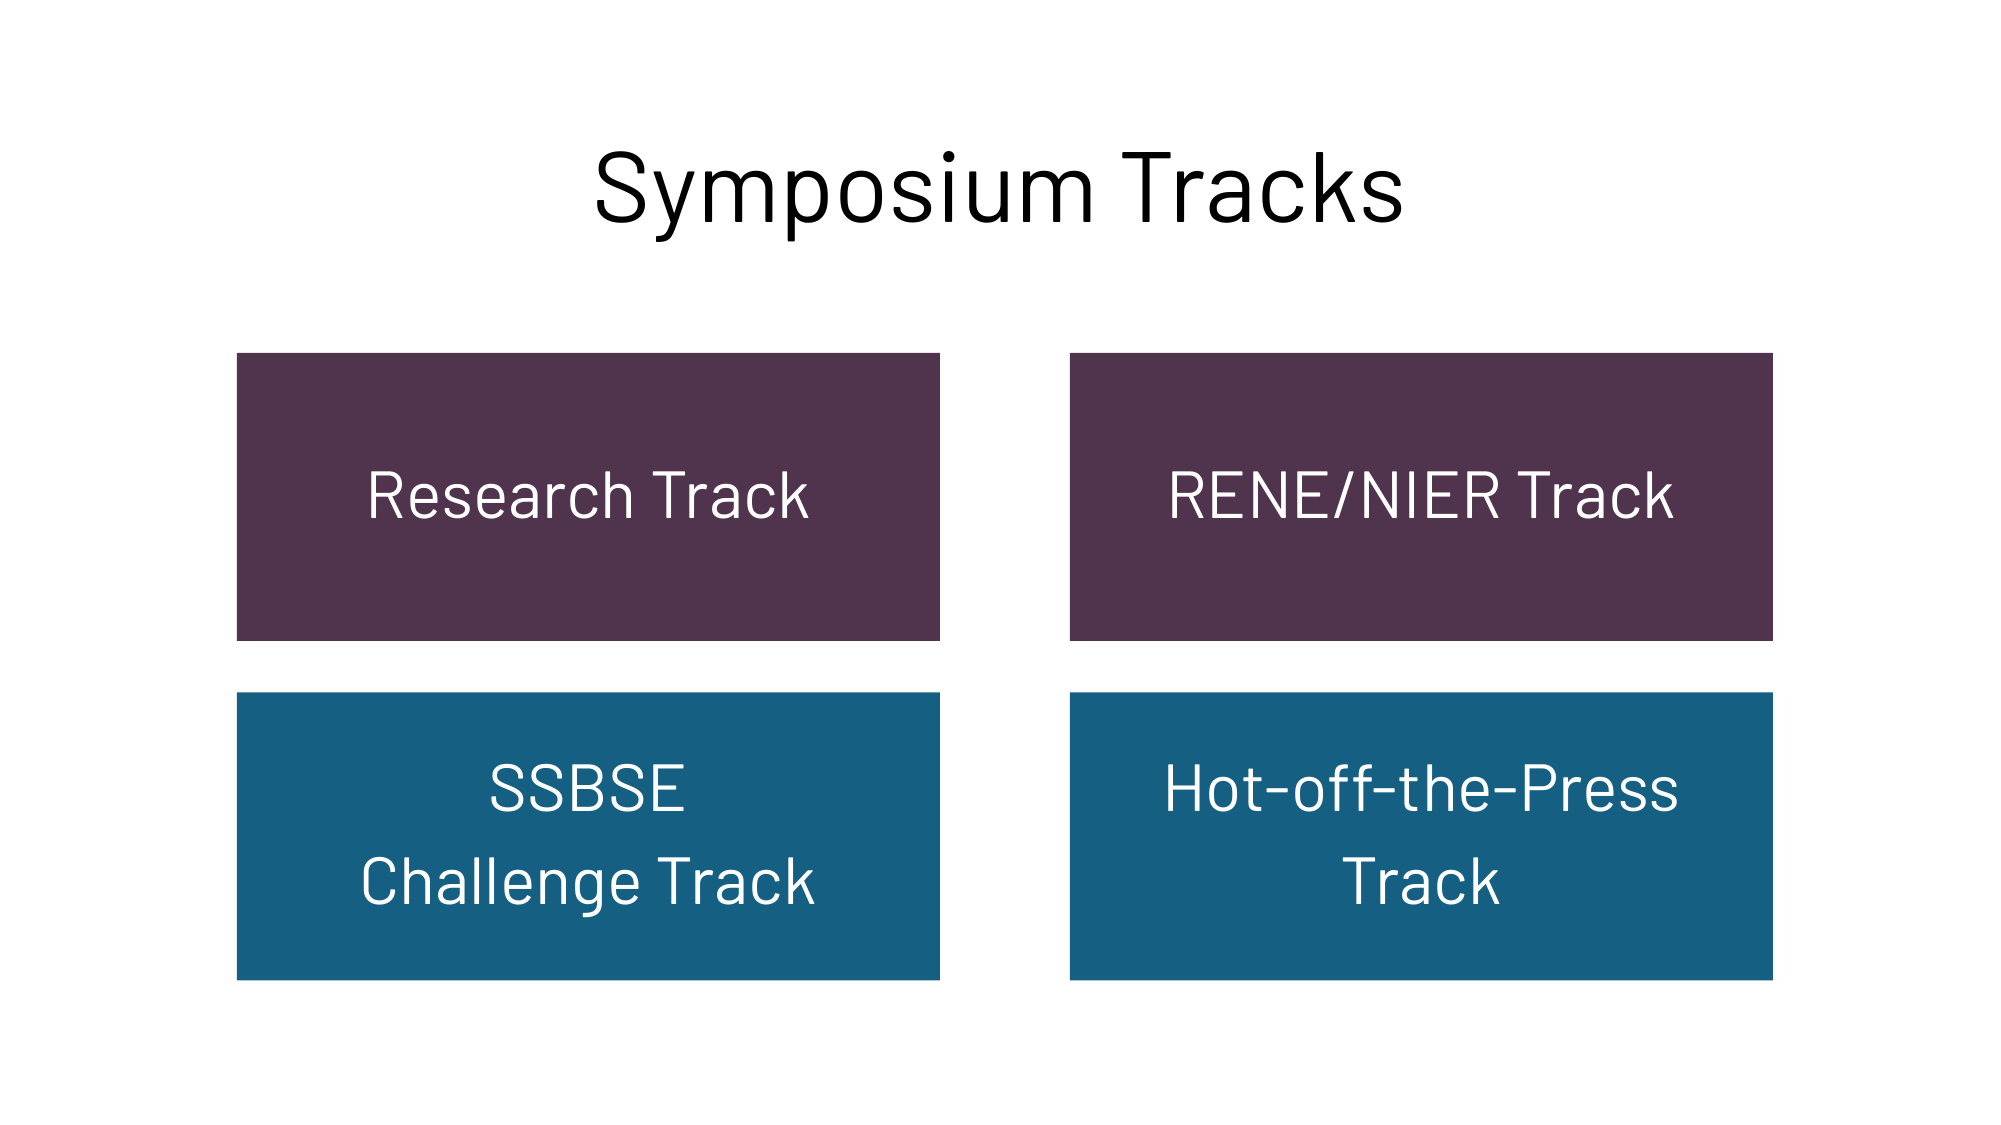

# Symposium Tracks
Research Track
RENE/NIER Track
SSBSE
Challenge Track
Hot-off-the-Press
Track